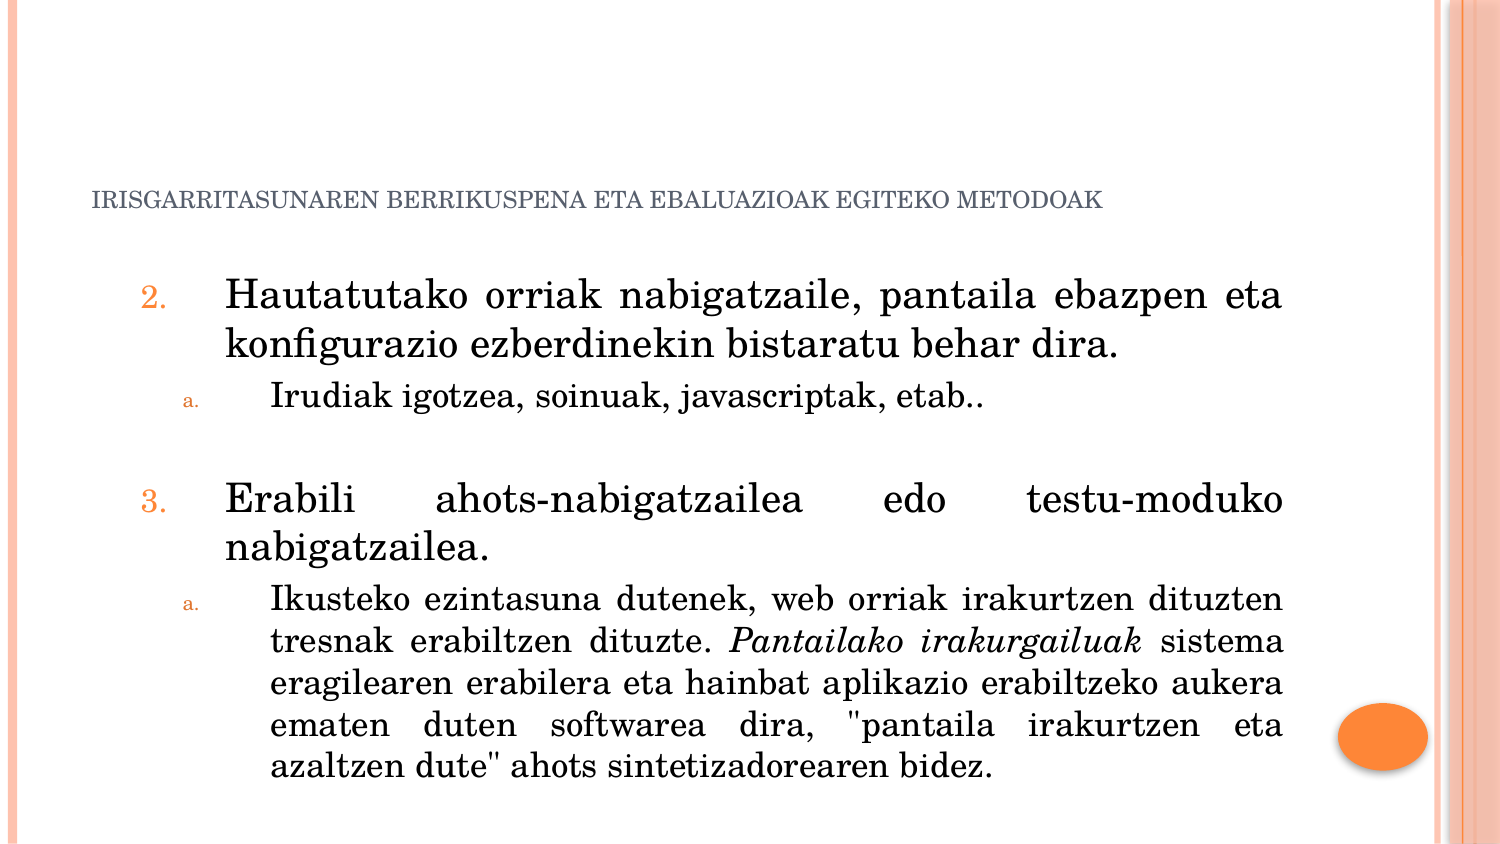

# irisgarritasunaren berrikuspena eta ebaluazioak egiteko metodoak

Hautatutako orriak nabigatzaile, pantaila ebazpen eta konfigurazio ezberdinekin bistaratu behar dira.
Irudiak igotzea, soinuak, javascriptak, etab..

Erabili ahots-nabigatzailea edo testu-moduko nabigatzailea.
Ikusteko ezintasuna dutenek, web orriak irakurtzen dituzten tresnak erabiltzen dituzte. Pantailako irakurgailuak sistema eragilearen erabilera eta hainbat aplikazio erabiltzeko aukera ematen duten softwarea dira, "pantaila irakurtzen eta azaltzen dute" ahots sintetizadorearen bidez.